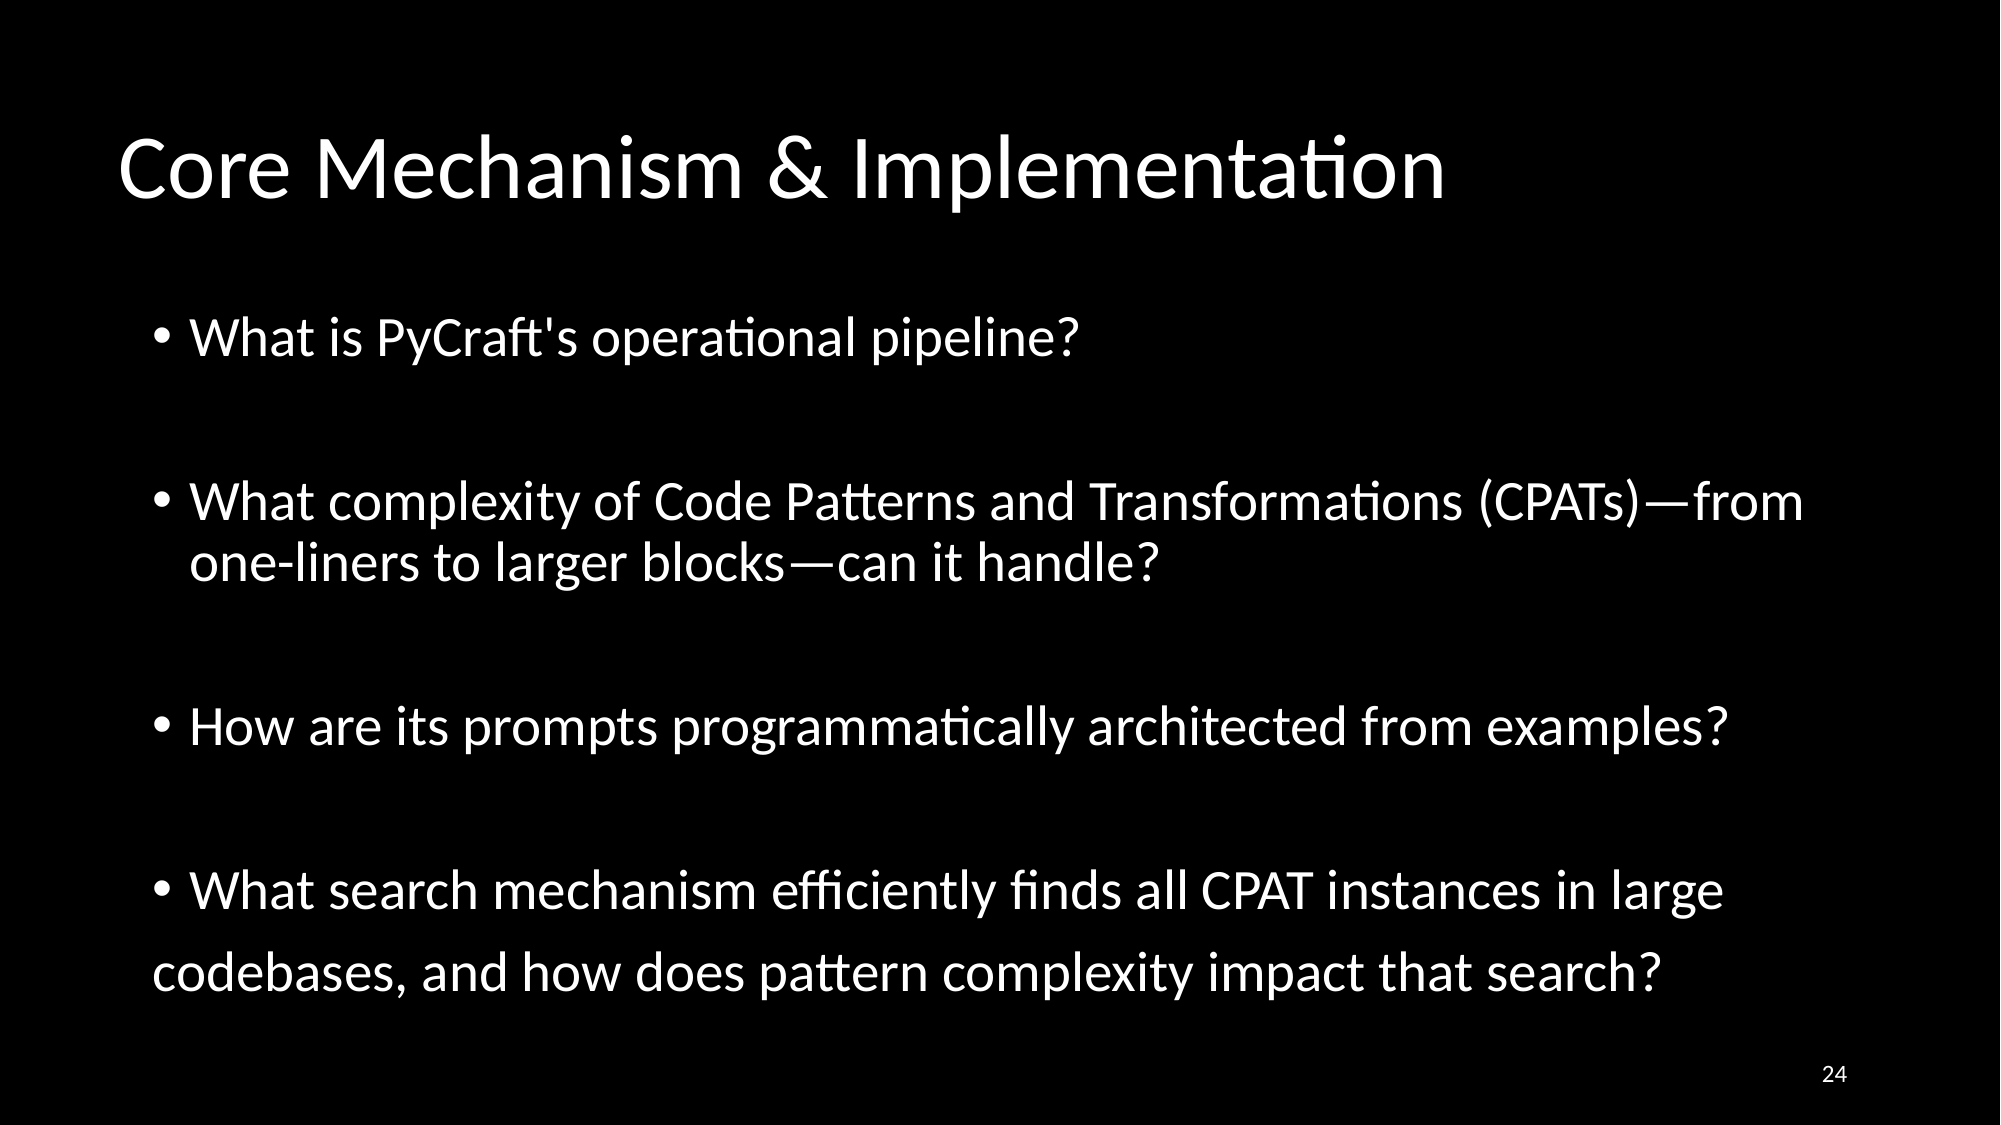

# Core Mechanism & Implementation
What is PyCraft's operational pipeline?

What complexity of Code Patterns and Transformations (CPATs)—from one-liners to larger blocks—can it handle?

How are its prompts programmatically architected from examples?

What search mechanism efficiently finds all CPAT instances in large
codebases, and how does pattern complexity impact that search?

24